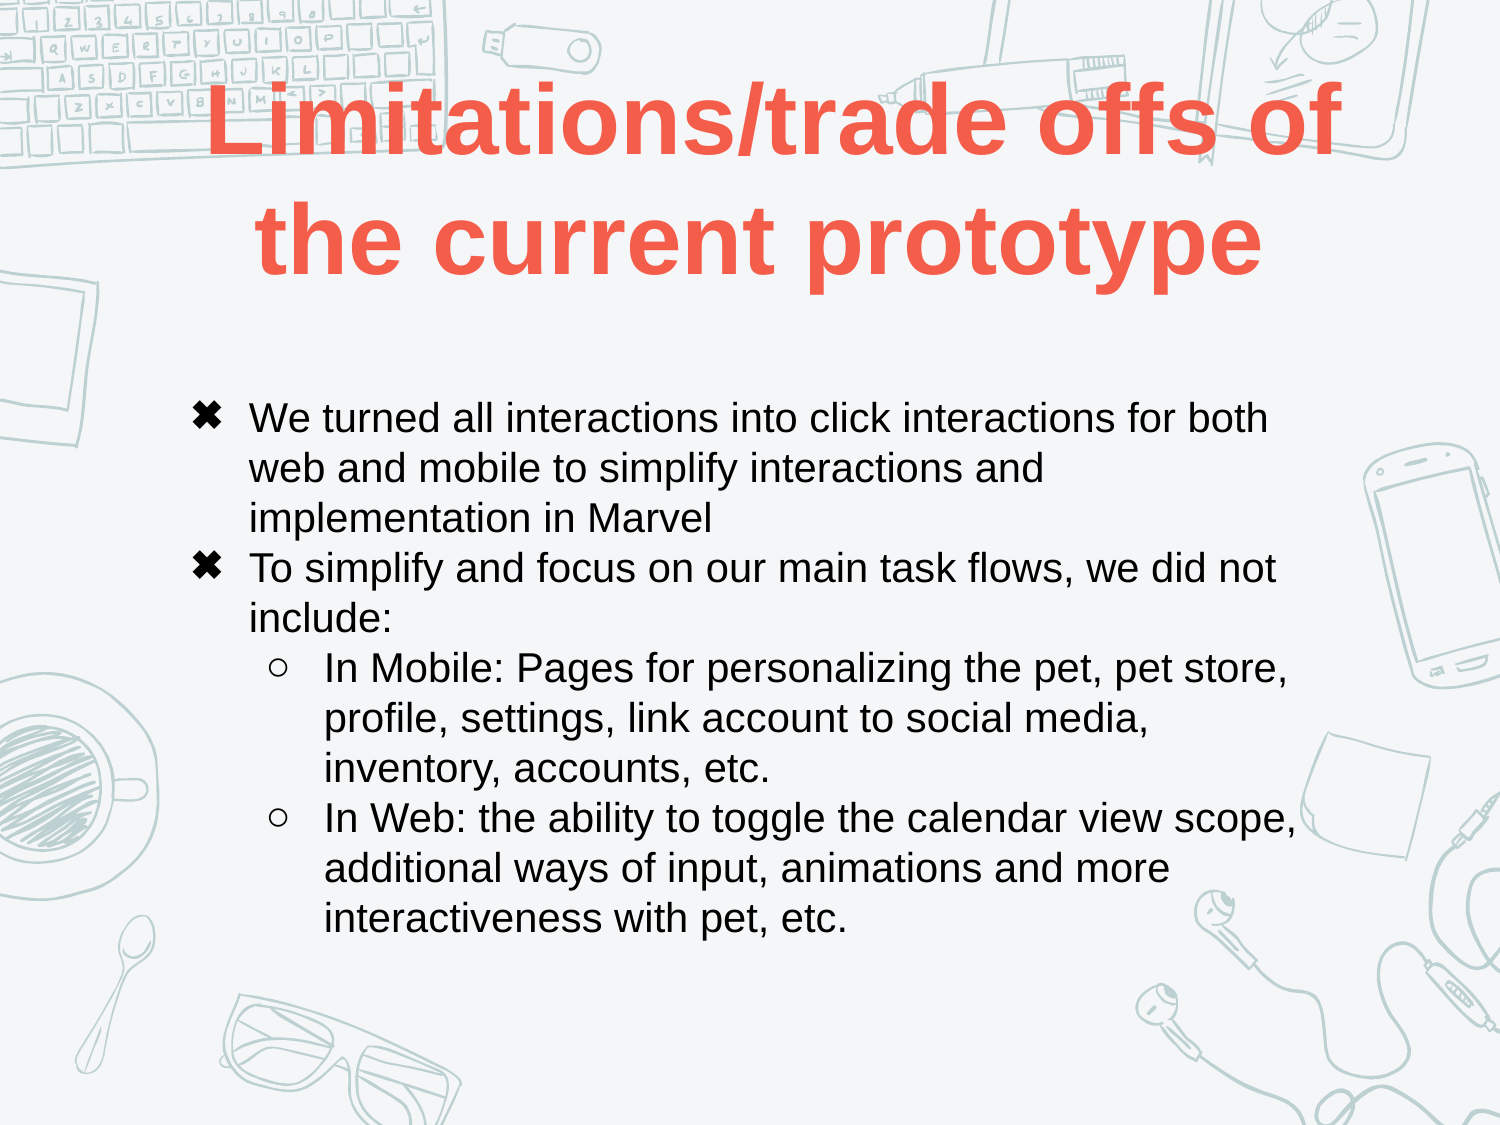

Limitations/trade offs of the current prototype
We turned all interactions into click interactions for both web and mobile to simplify interactions and implementation in Marvel
To simplify and focus on our main task flows, we did not include:
In Mobile: Pages for personalizing the pet, pet store, profile, settings, link account to social media, inventory, accounts, etc.
In Web: the ability to toggle the calendar view scope, additional ways of input, animations and more interactiveness with pet, etc.